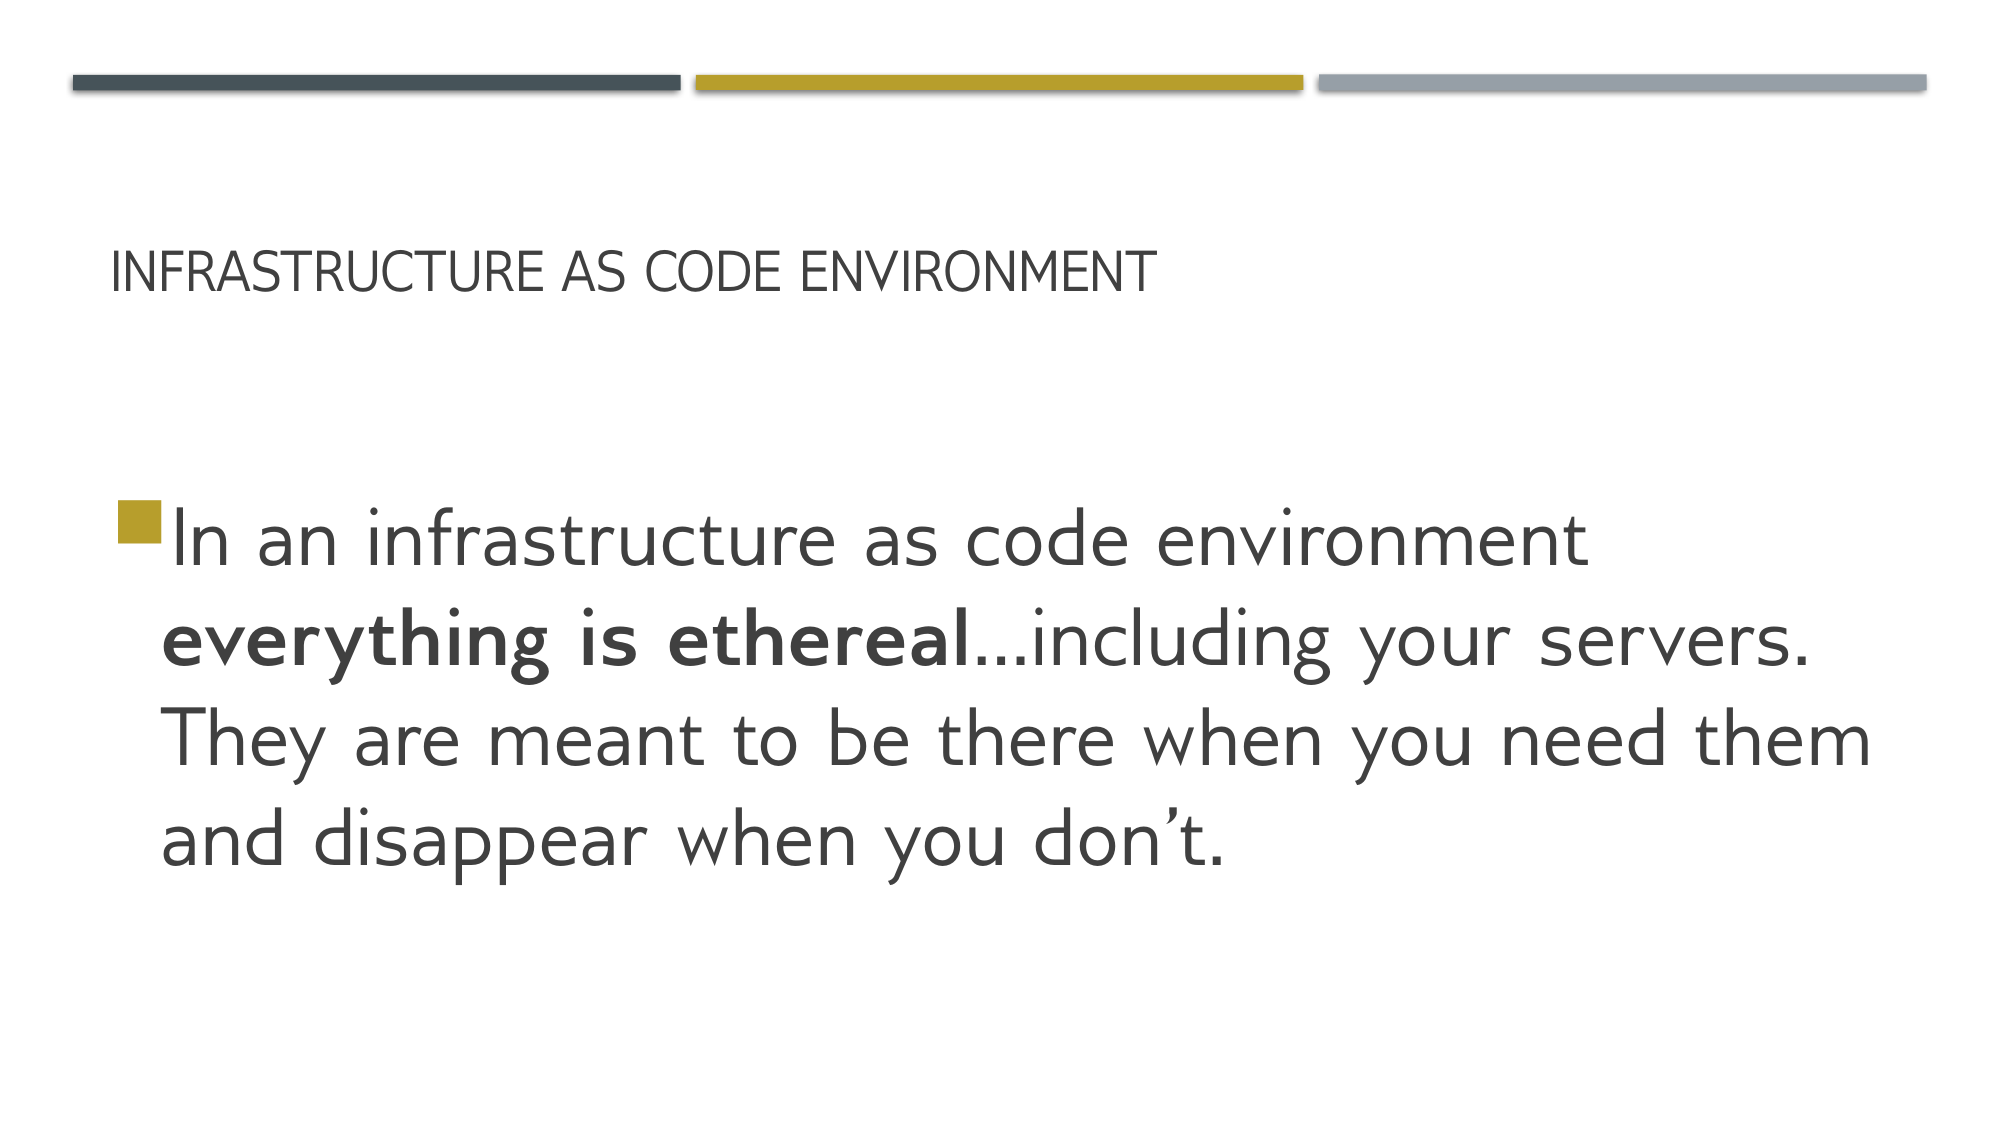

# Infrastructure as code environment
In an infrastructure as code environment everything is ethereal…including your servers. They are meant to be there when you need them and disappear when you don’t.